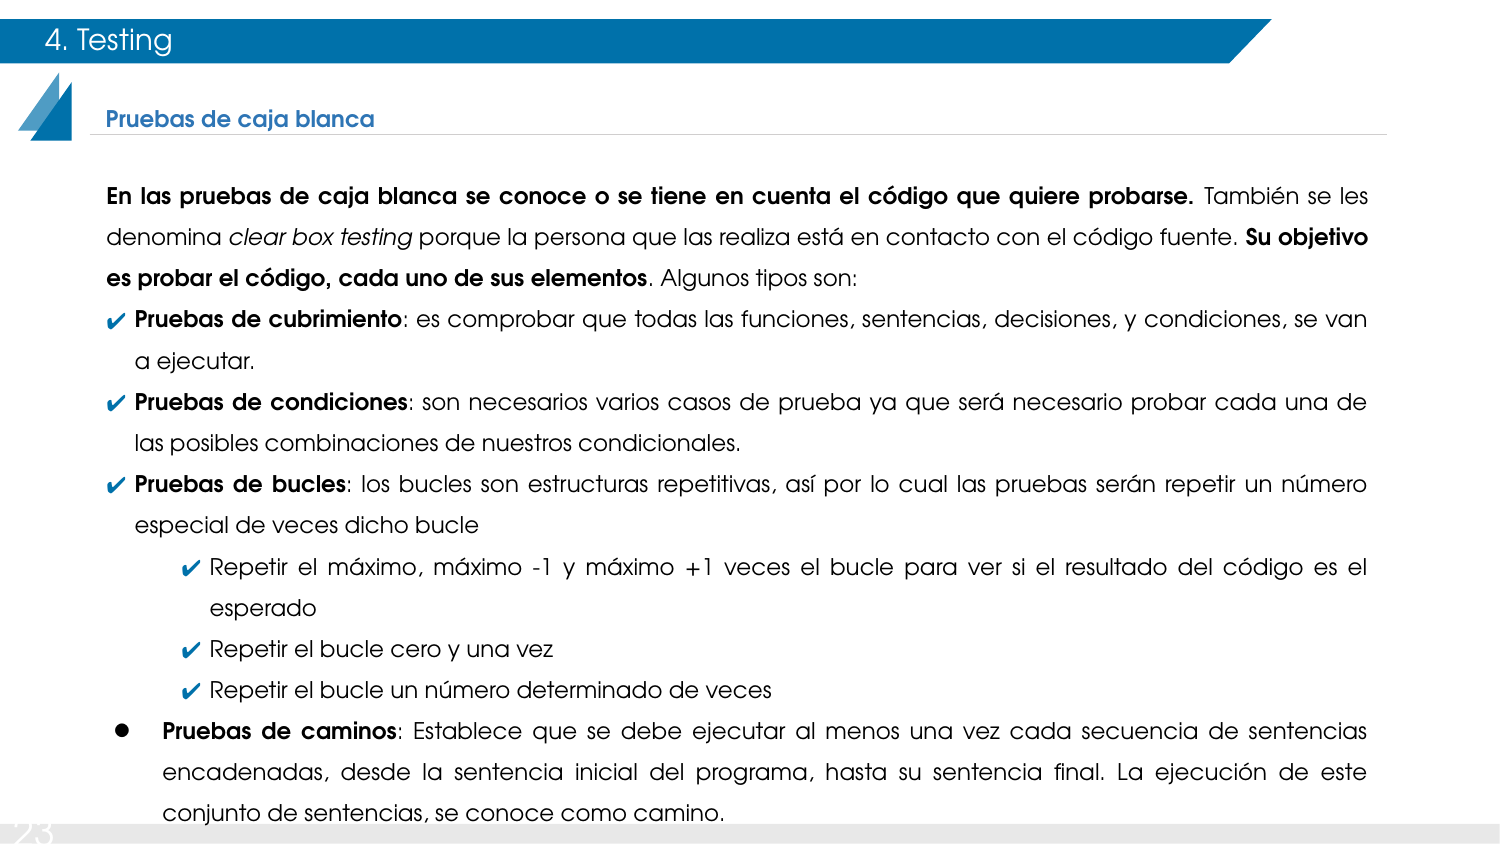

# 4. Testing

Pruebas de caja blanca
En las pruebas de caja blanca se conoce o se tiene en cuenta el código que quiere probarse. También se les denomina clear box testing porque la persona que las realiza está en contacto con el código fuente. Su objetivo es probar el código, cada uno de sus elementos. Algunos tipos son:
Pruebas de cubrimiento: es comprobar que todas las funciones, sentencias, decisiones, y condiciones, se van a ejecutar.
Pruebas de condiciones: son necesarios varios casos de prueba ya que será necesario probar cada una de las posibles combinaciones de nuestros condicionales.
Pruebas de bucles: los bucles son estructuras repetitivas, así por lo cual las pruebas serán repetir un número especial de veces dicho bucle
Repetir el máximo, máximo -1 y máximo +1 veces el bucle para ver si el resultado del código es el esperado
Repetir el bucle cero y una vez
Repetir el bucle un número determinado de veces
Pruebas de caminos: Establece que se debe ejecutar al menos una vez cada secuencia de sentencias encadenadas, desde la sentencia inicial del programa, hasta su sentencia final. La ejecución de este conjunto de sentencias, se conoce como camino.
23